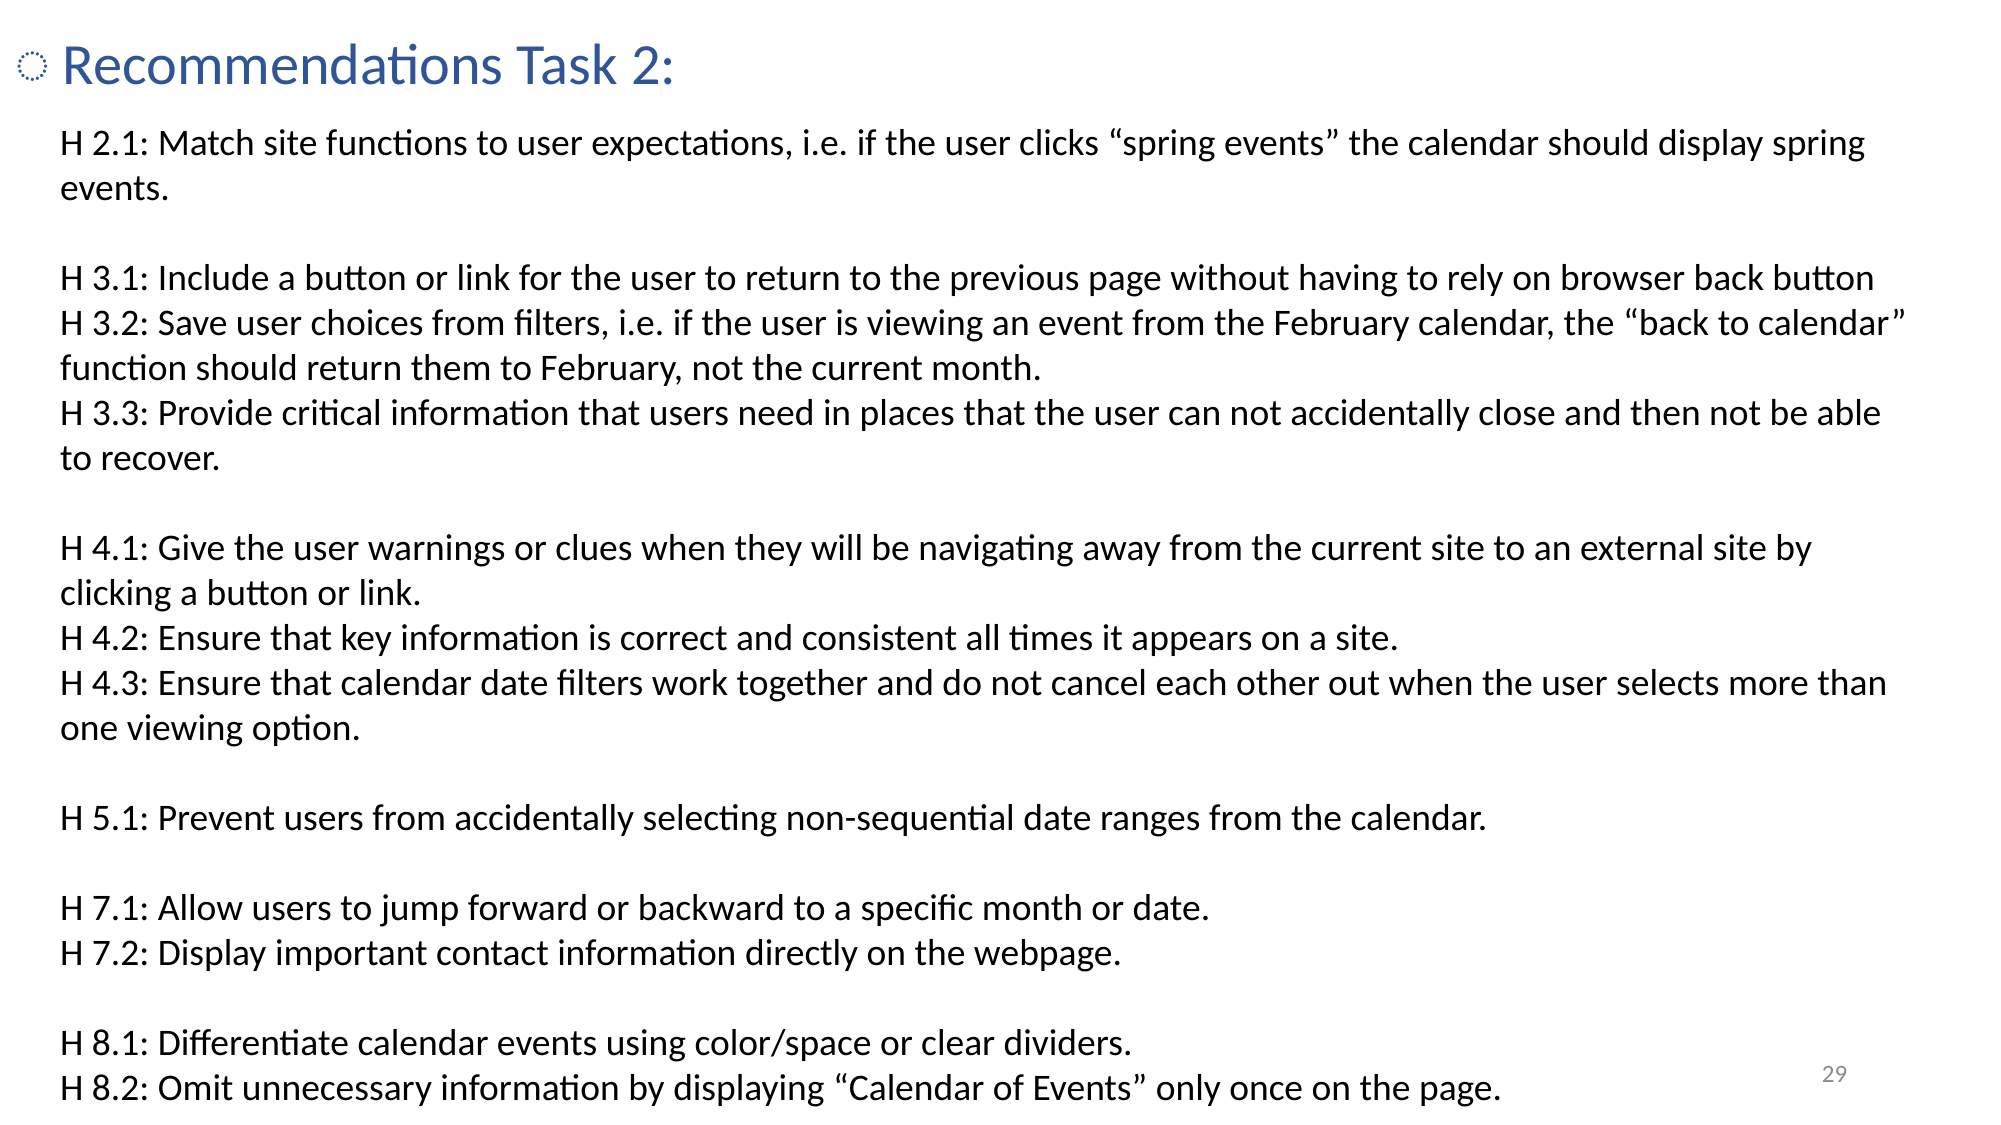

# ◌ Recommendations Task 2:
H 2.1: Match site functions to user expectations, i.e. if the user clicks “spring events” the calendar should display spring events.

H 3.1: Include a button or link for the user to return to the previous page without having to rely on browser back button
H 3.2: Save user choices from filters, i.e. if the user is viewing an event from the February calendar, the “back to calendar” function should return them to February, not the current month.
H 3.3: Provide critical information that users need in places that the user can not accidentally close and then not be able to recover.

H 4.1: Give the user warnings or clues when they will be navigating away from the current site to an external site by clicking a button or link.
H 4.2: Ensure that key information is correct and consistent all times it appears on a site.
H 4.3: Ensure that calendar date filters work together and do not cancel each other out when the user selects more than one viewing option.

H 5.1: Prevent users from accidentally selecting non-sequential date ranges from the calendar.

H 7.1: Allow users to jump forward or backward to a specific month or date.
H 7.2: Display important contact information directly on the webpage.

H 8.1: Differentiate calendar events using color/space or clear dividers.
H 8.2: Omit unnecessary information by displaying “Calendar of Events” only once on the page.
29